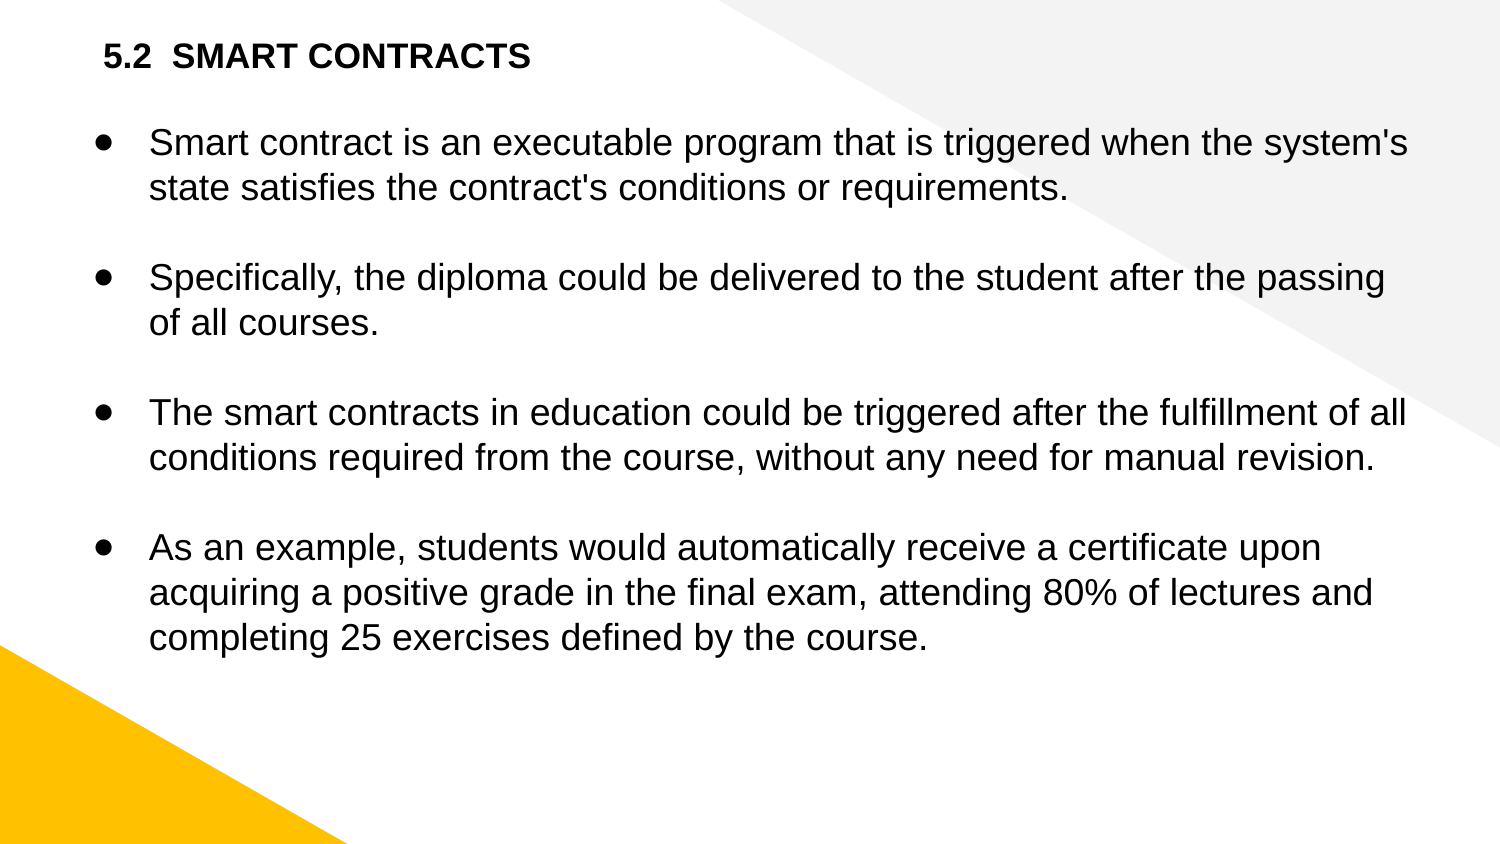

5.2  SMART CONTRACTS

Smart contract is an executable program that is triggered when the system's state satisfies the contract's conditions or requirements.

Specifically, the diploma could be delivered to the student after the passing of all courses.

The smart contracts in education could be triggered after the fulfillment of all conditions required from the course, without any need for manual revision.

As an example, students would automatically receive a certificate upon acquiring a positive grade in the final exam, attending 80% of lectures and completing 25 exercises defined by the course.